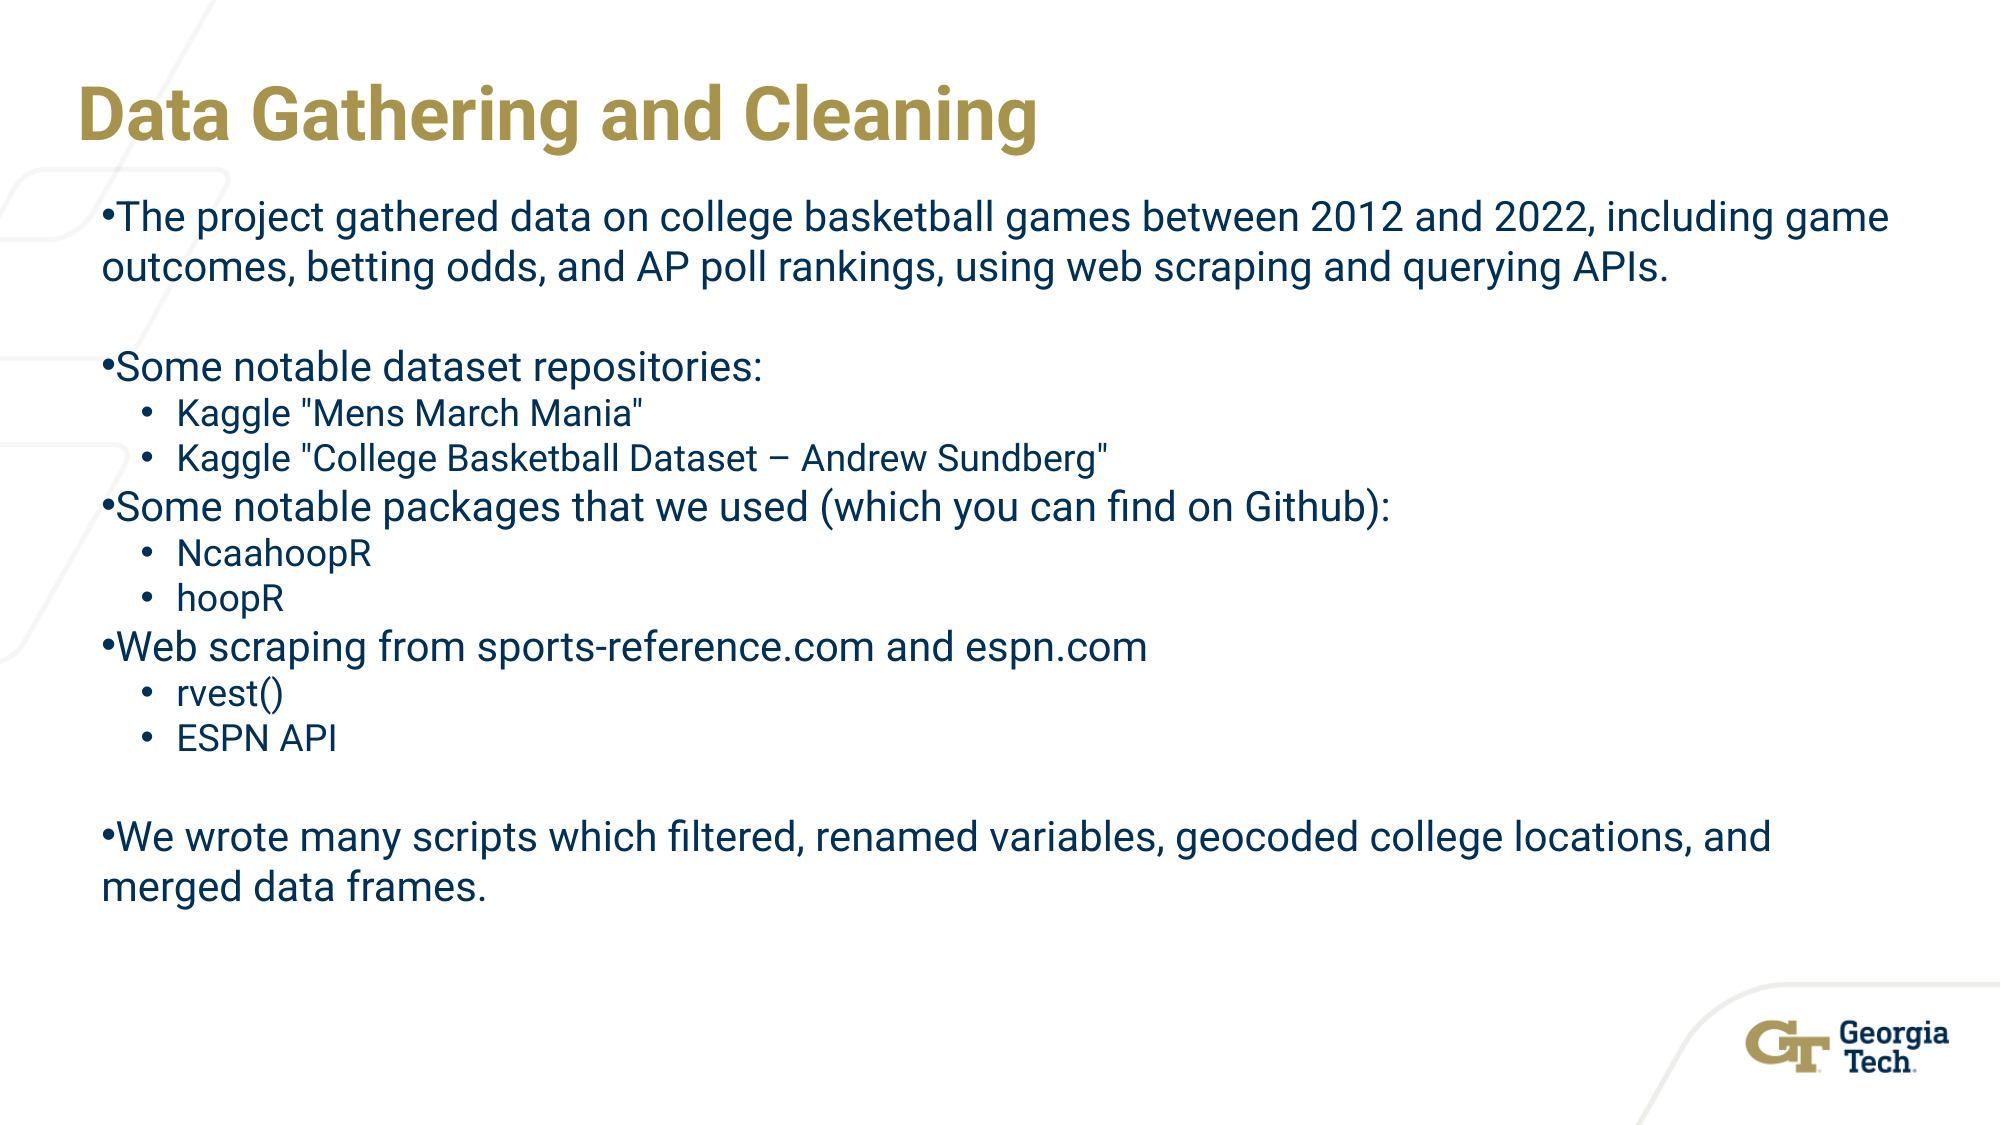

# Data Gathering and Cleaning
The project gathered data on college basketball games between 2012 and 2022, including game outcomes, betting odds, and AP poll rankings, using web scraping and querying APIs.

Some notable dataset repositories:
Kaggle "Mens March Mania"
Kaggle "College Basketball Dataset – Andrew Sundberg"
Some notable packages that we used (which you can find on Github):
NcaahoopR
hoopR
Web scraping from sports-reference.com and espn.com
rvest()
ESPN API

We wrote many scripts which filtered, renamed variables, geocoded college locations, and merged data frames.